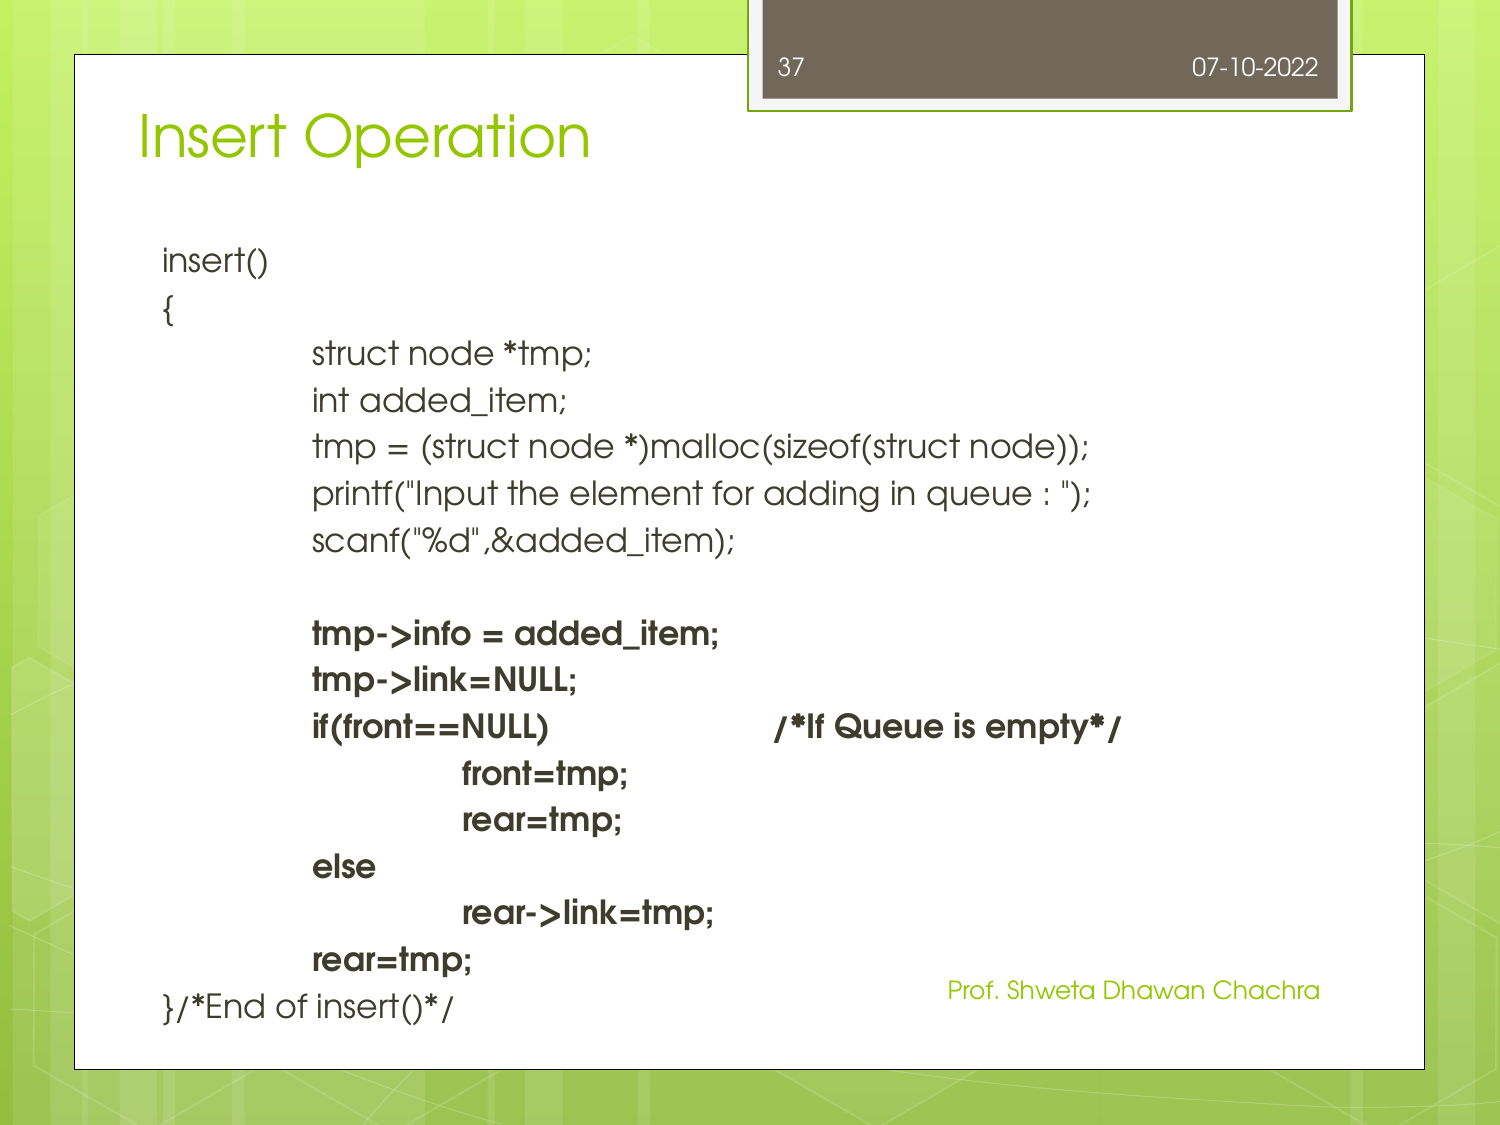

37
07-10-2022
# Insert Operation
insert()
{
	struct node *tmp;
	int added_item;
	tmp = (struct node *)malloc(sizeof(struct node));
	printf("Input the element for adding in queue : ");
	scanf("%d",&added_item);

	tmp->info = added_item;
	tmp->link=NULL;
	if(front==NULL)		 /*If Queue is empty*/
		front=tmp;
		rear=tmp;
	else
		rear->link=tmp;
	rear=tmp;
}/*End of insert()*/

Prof. Shweta Dhawan Chachra